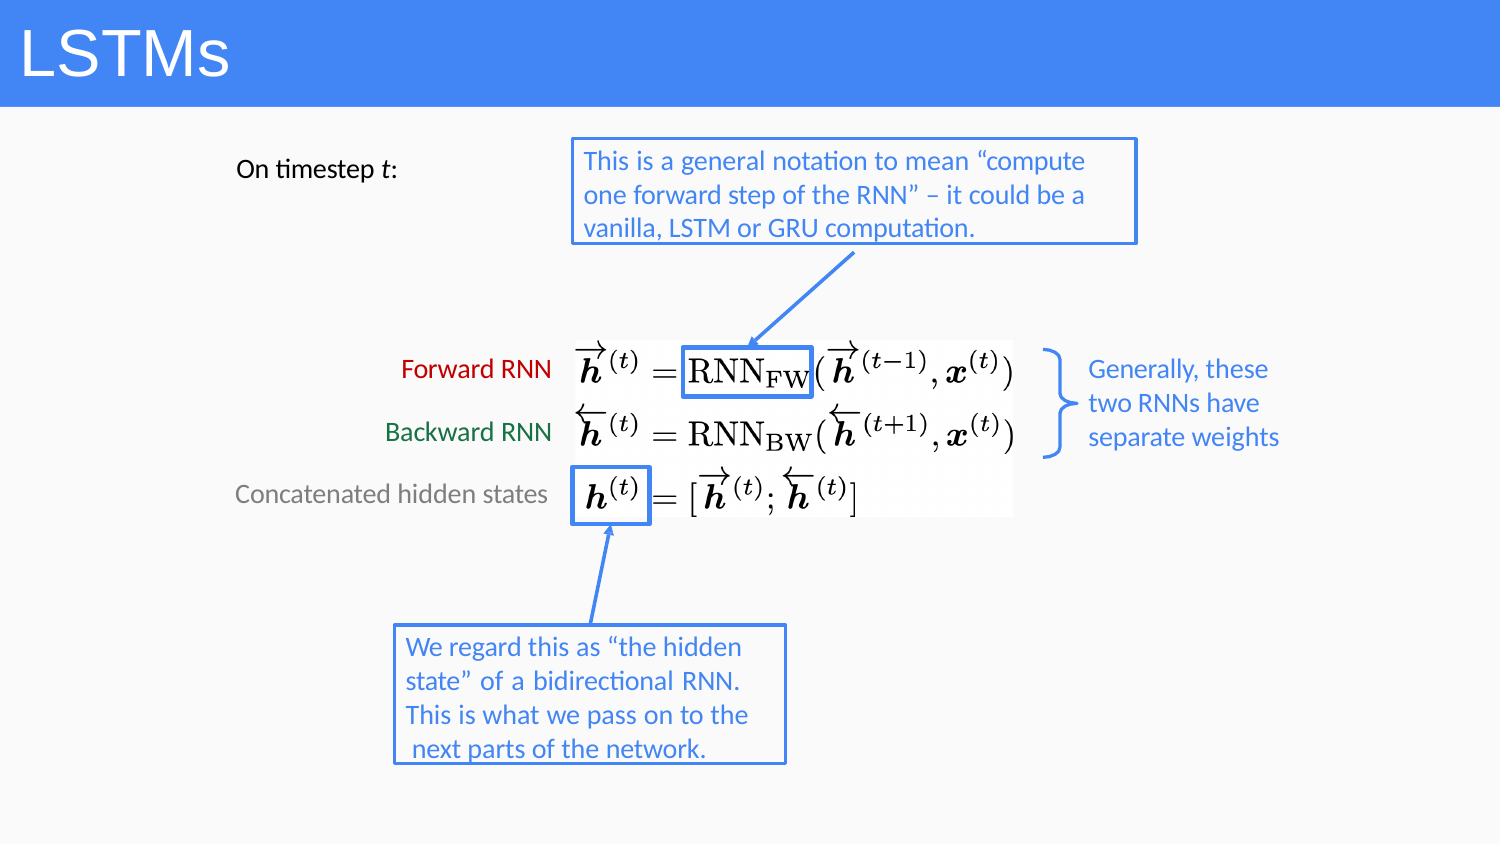

# LSTMs
This is a general notation to mean “compute  one forward step of the RNN” – it could be a  vanilla, LSTM or GRU computation.
On timestep t:

Forward RNN
Generally, these  two RNNs have  separate weights

Backward RNN

Concatenated hidden states

We regard this as “the hidden  state” of a bidirectional RNN.  This is what we pass on to the  next parts of the network.